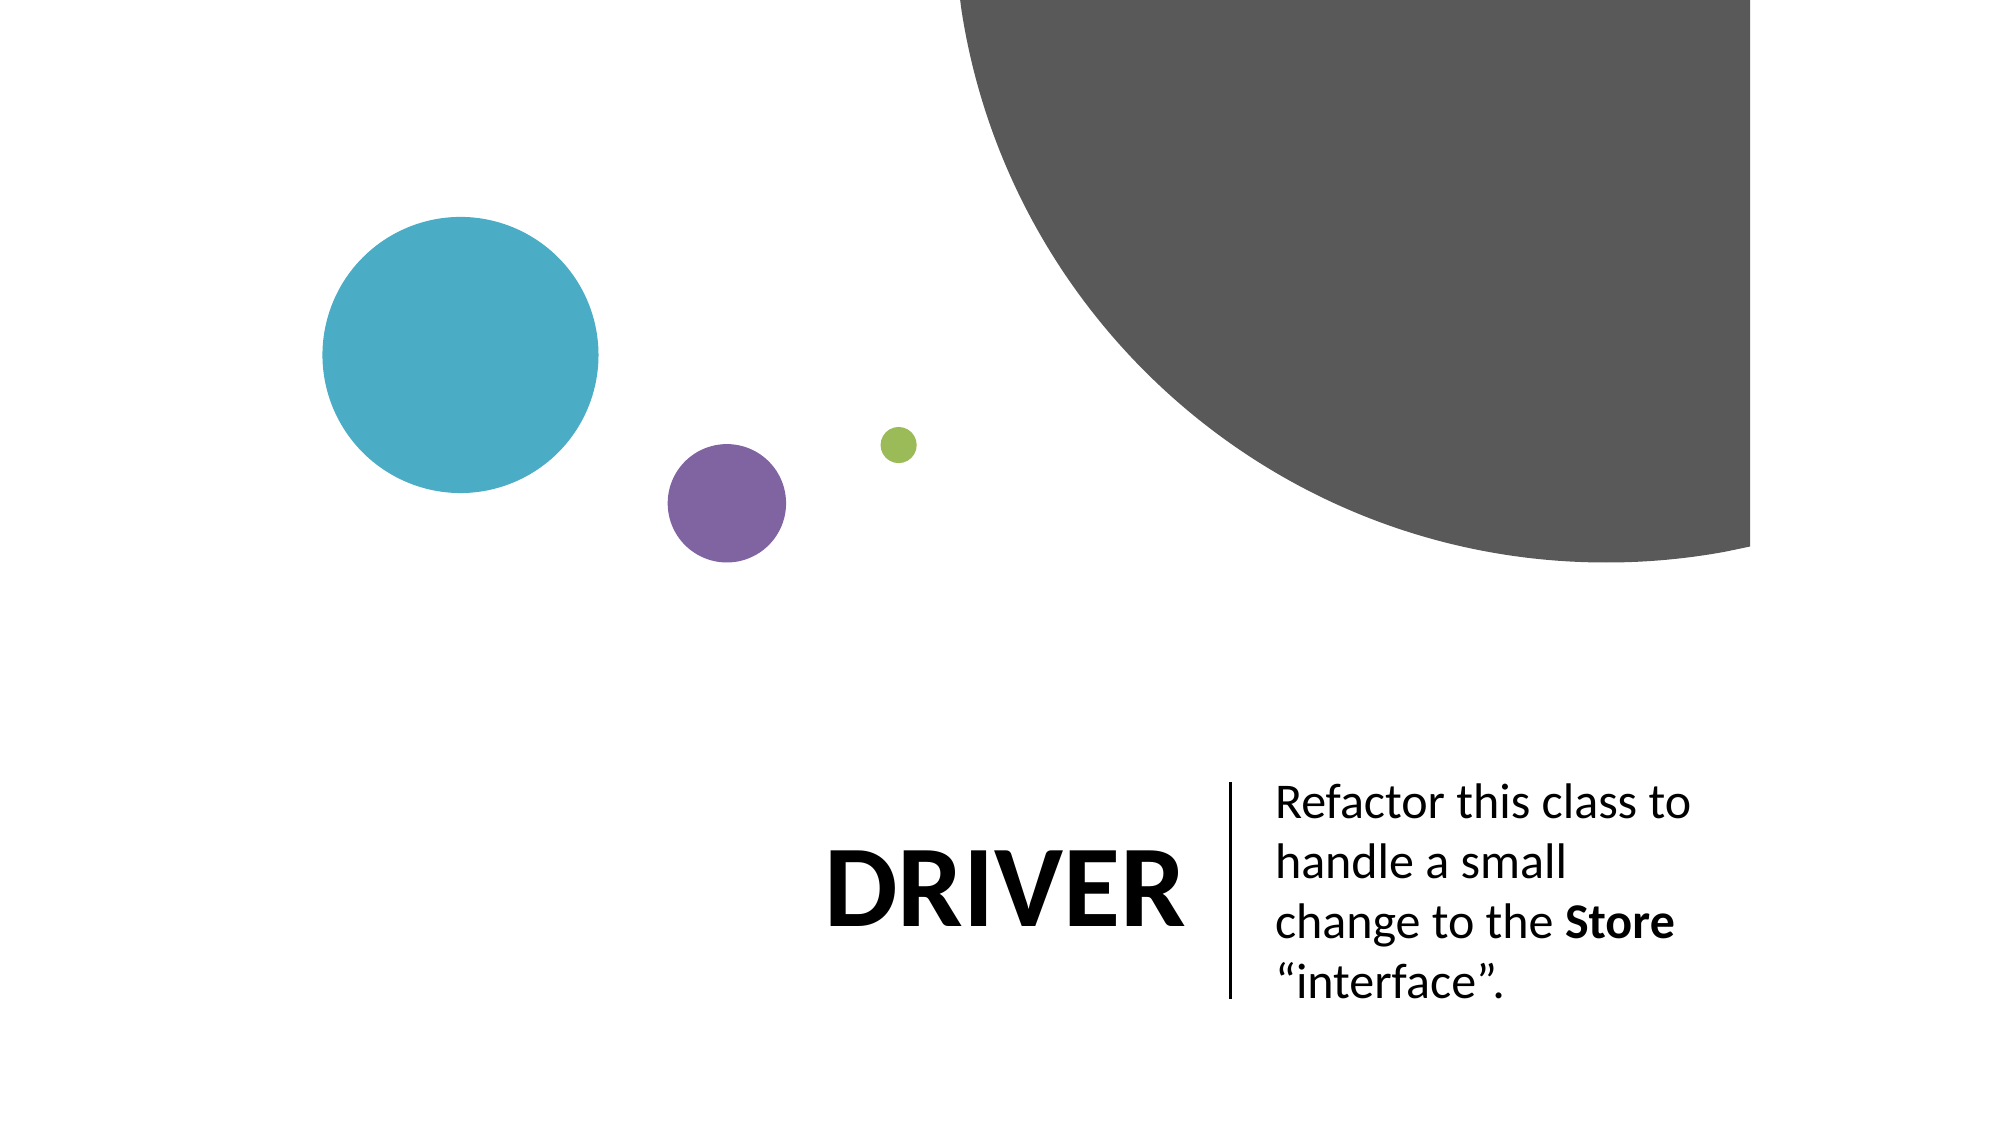

# driver
Refactor this class to handle a small change to the Store “interface”.